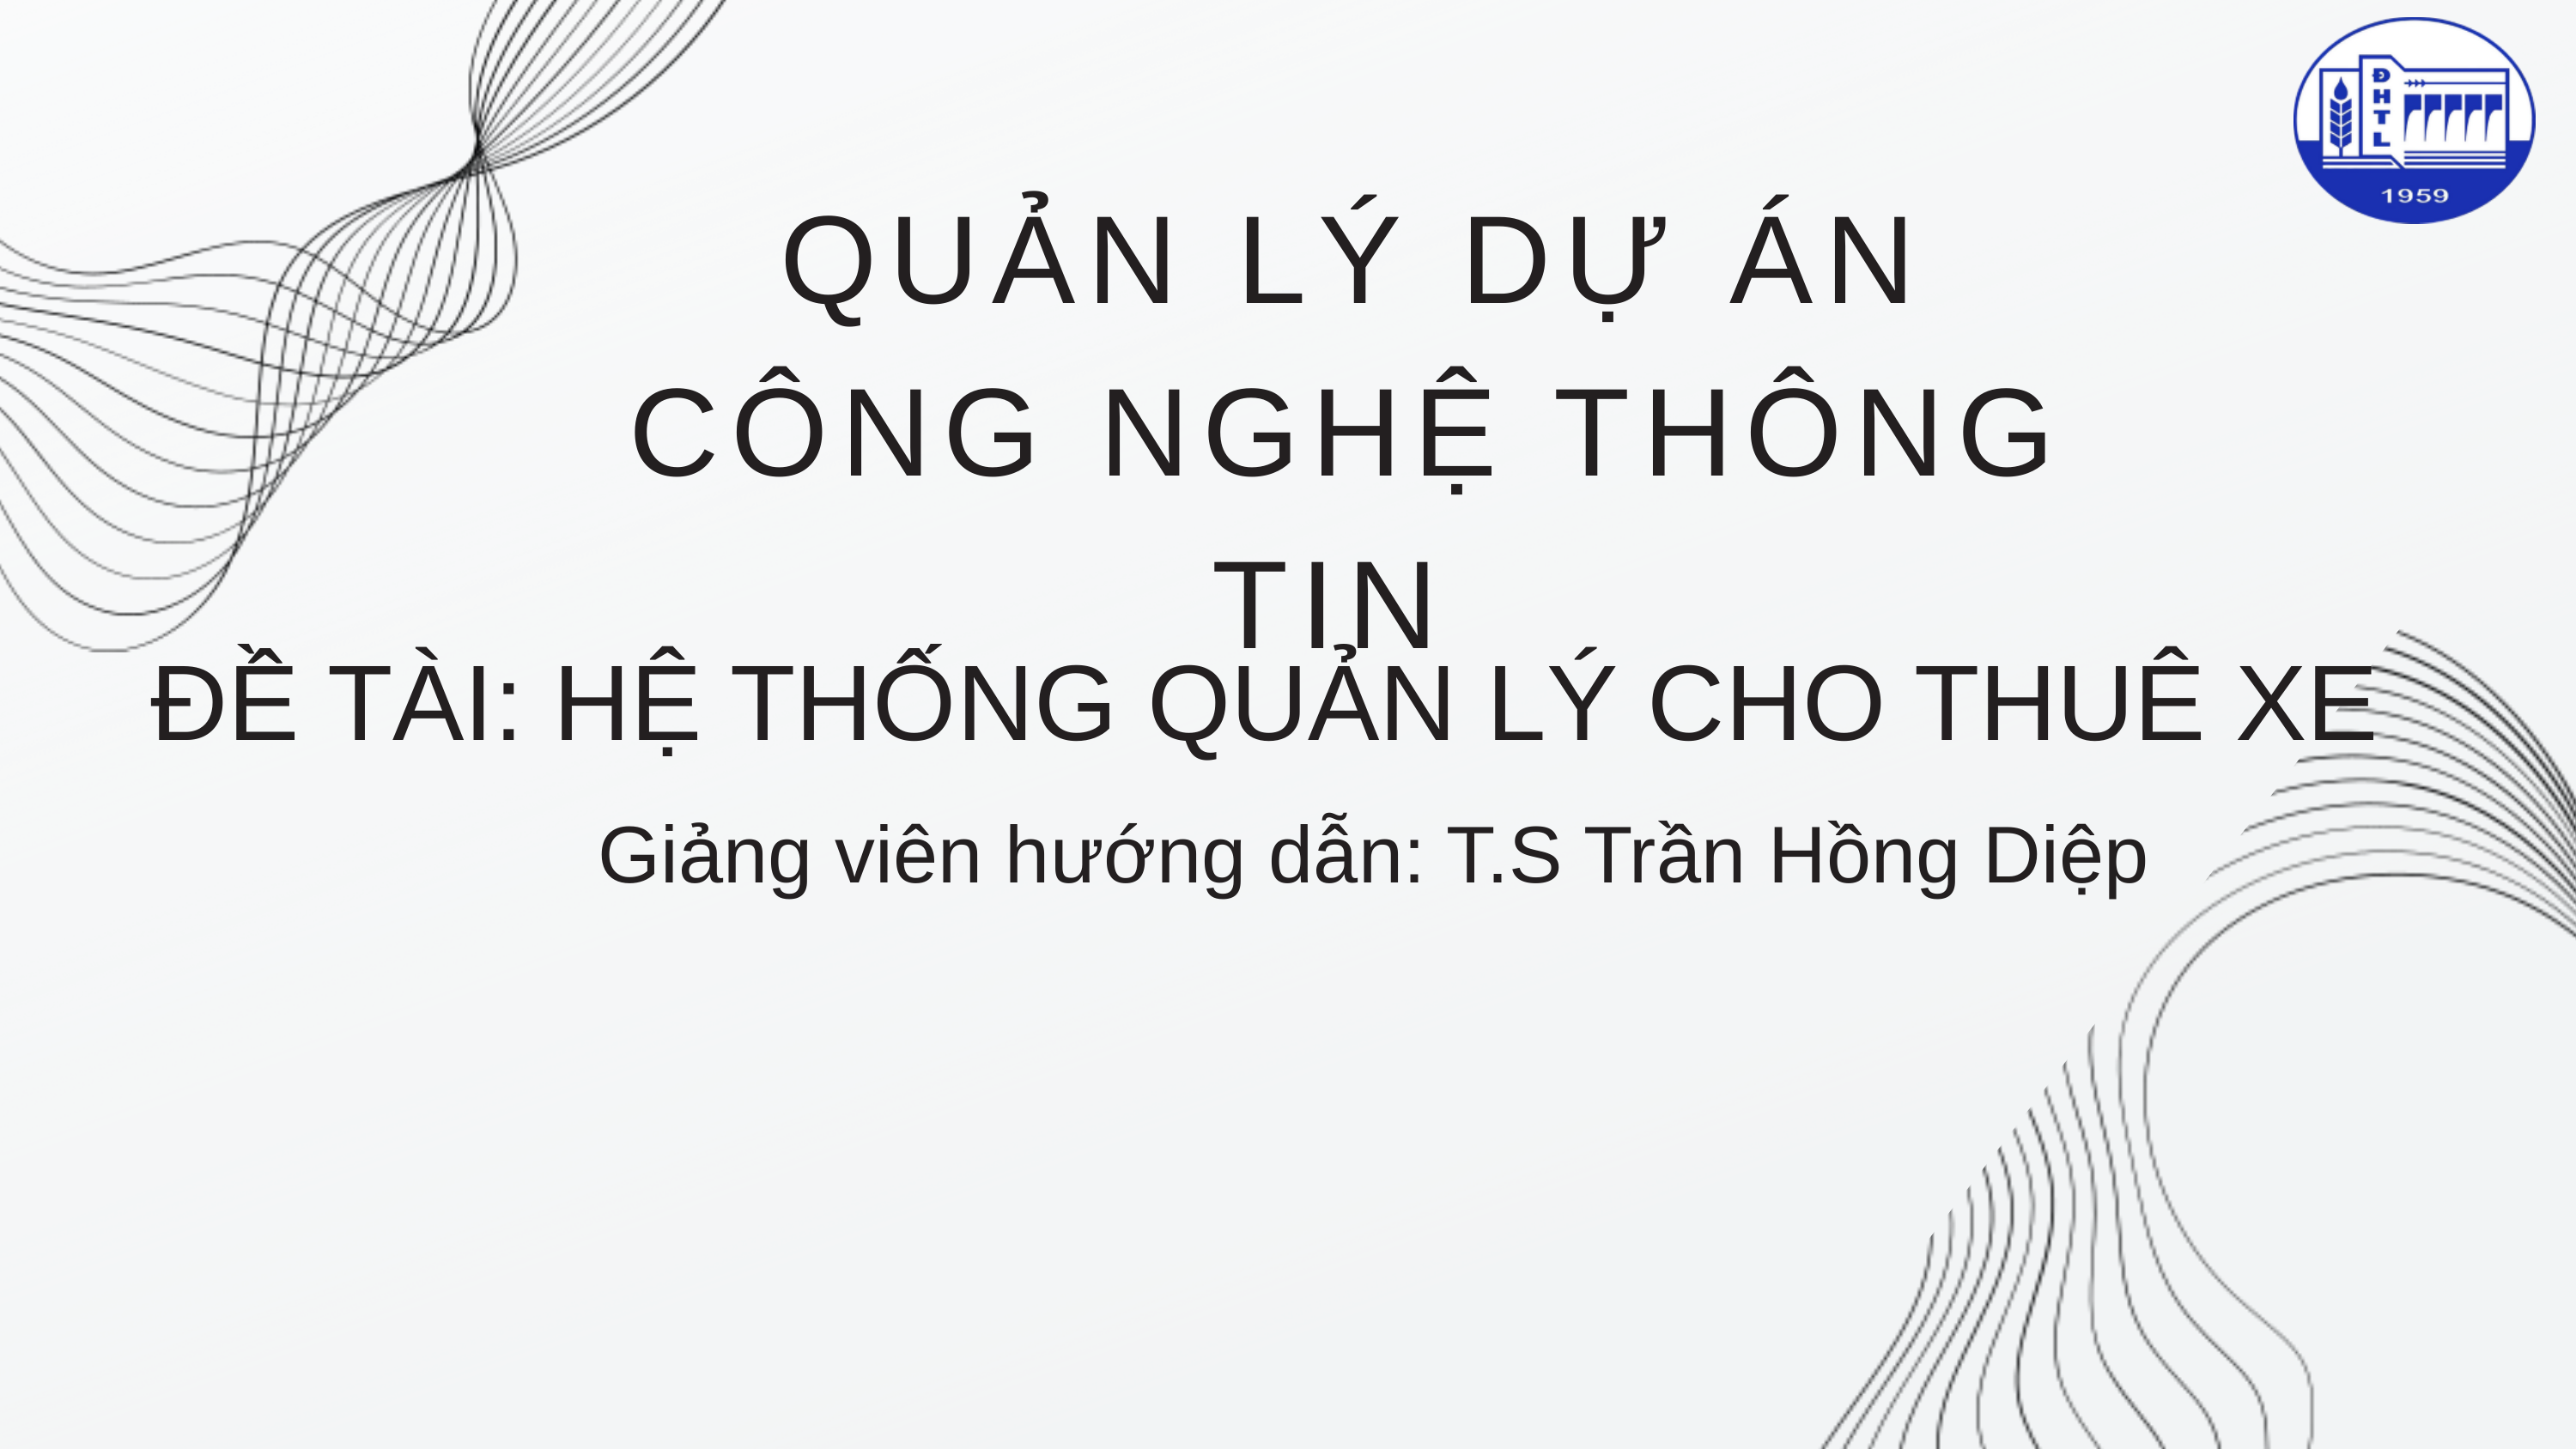

QUẢN LÝ DỰ ÁN
 CÔNG NGHỆ THÔNG TIN
ĐỀ TÀI: HỆ THỐNG QUẢN LÝ CHO THUÊ XE
Giảng viên hướng dẫn: T.S Trần Hồng Diệp